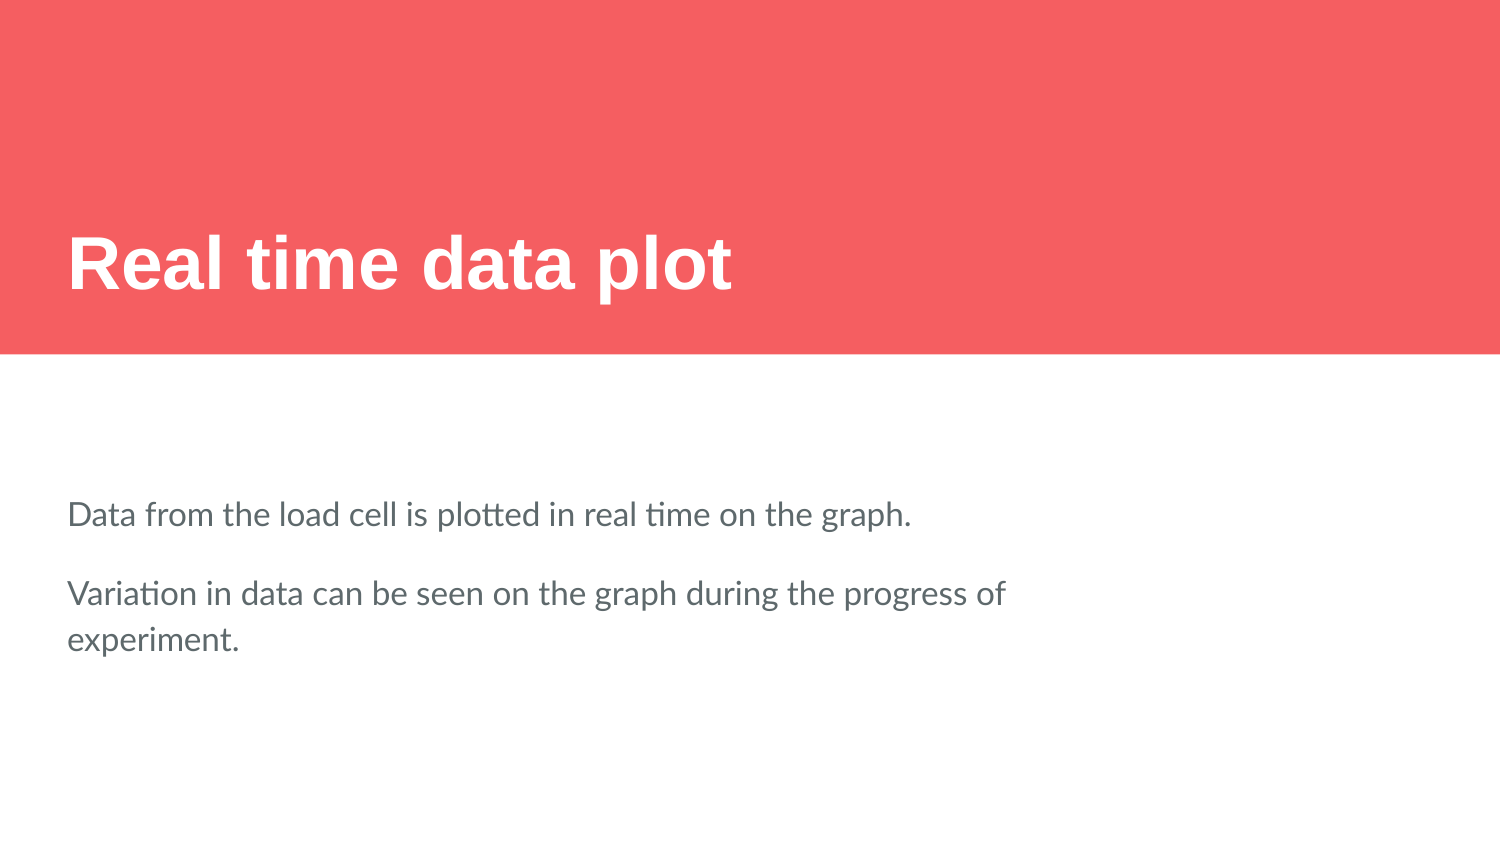

# Real time data plot

Data from the load cell is plotted in real time on the graph.
Variation in data can be seen on the graph during the progress of experiment.